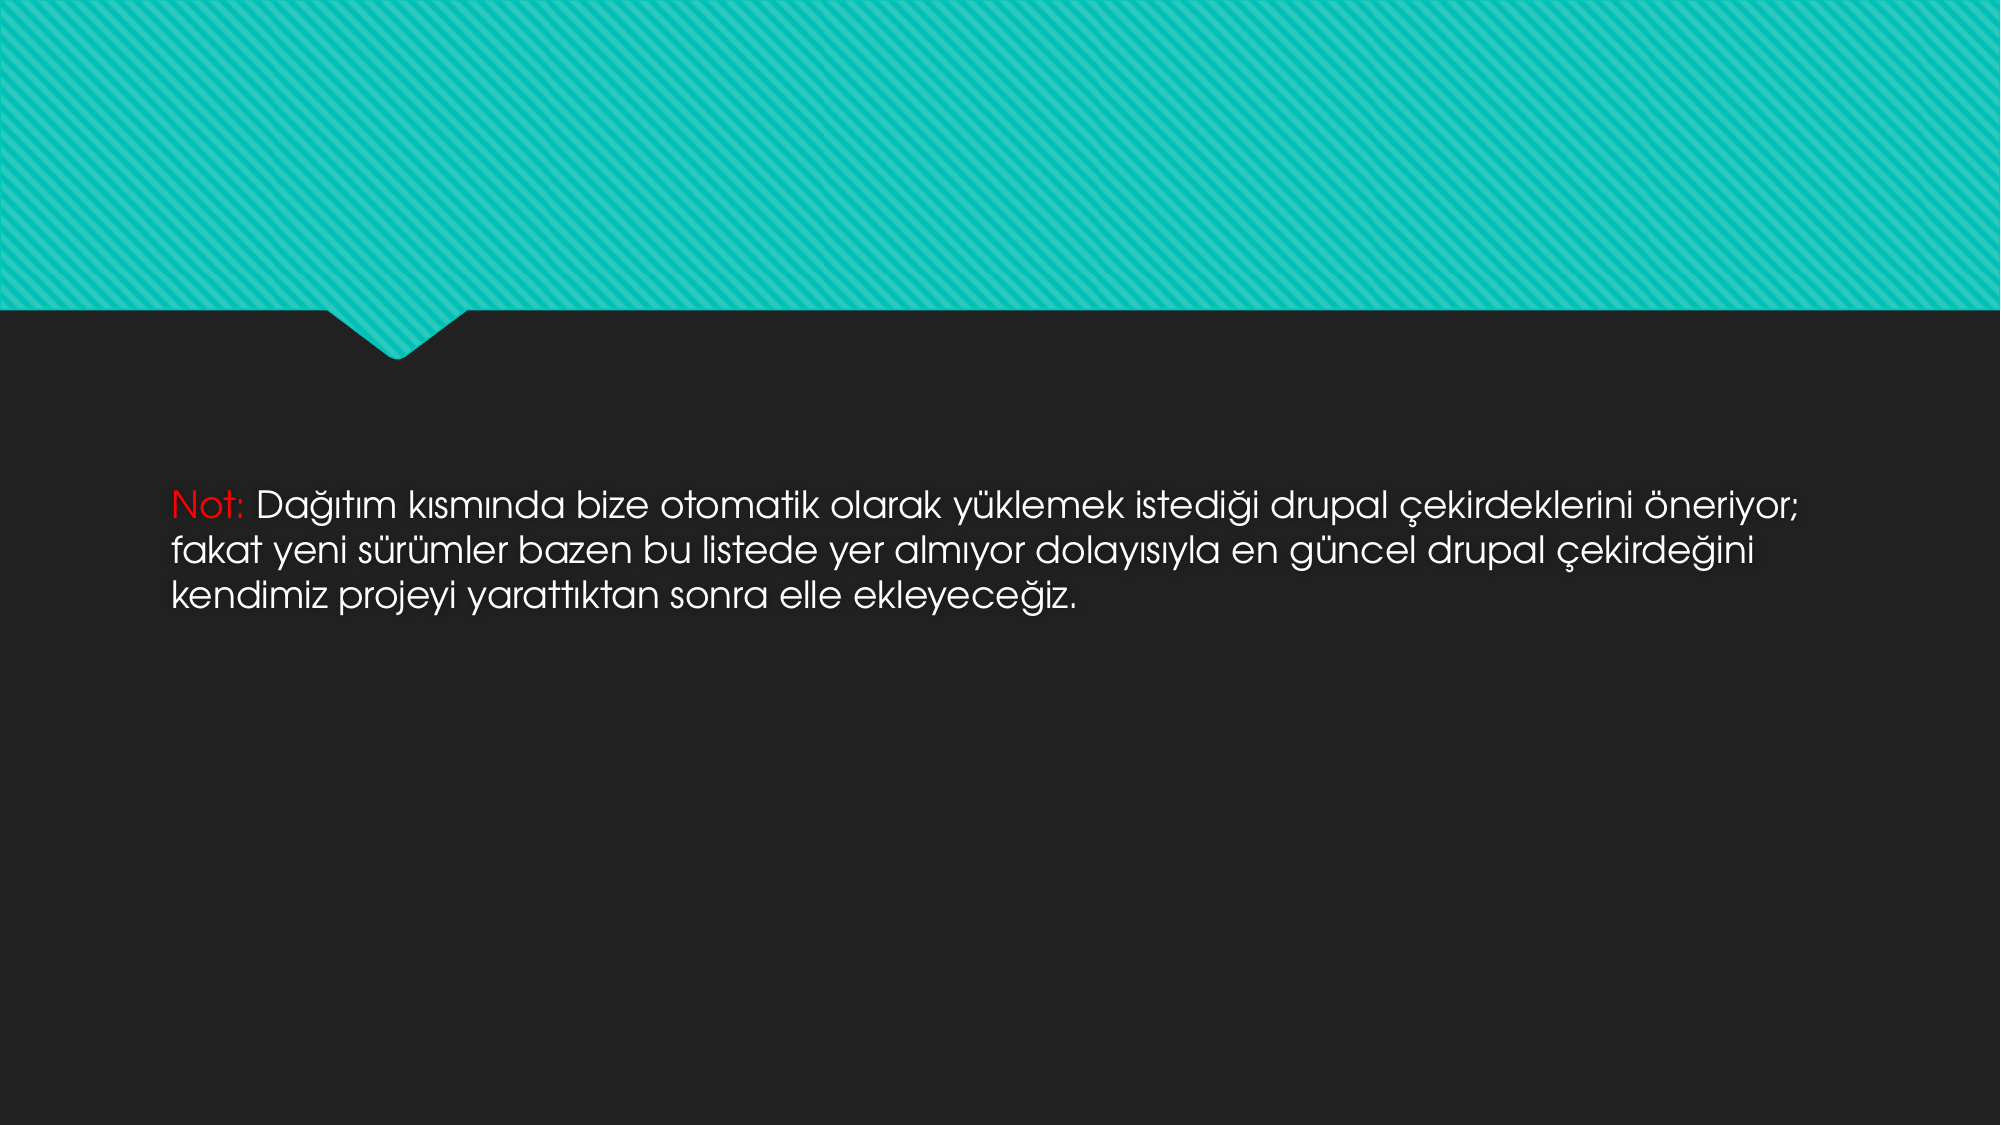

Not: Dağıtım kısmında bize otomatik olarak yüklemek istediği drupal çekirdeklerini öneriyor; fakat yeni sürümler bazen bu listede yer almıyor dolayısıyla en güncel drupal çekirdeğini kendimiz projeyi yarattıktan sonra elle ekleyeceğiz.